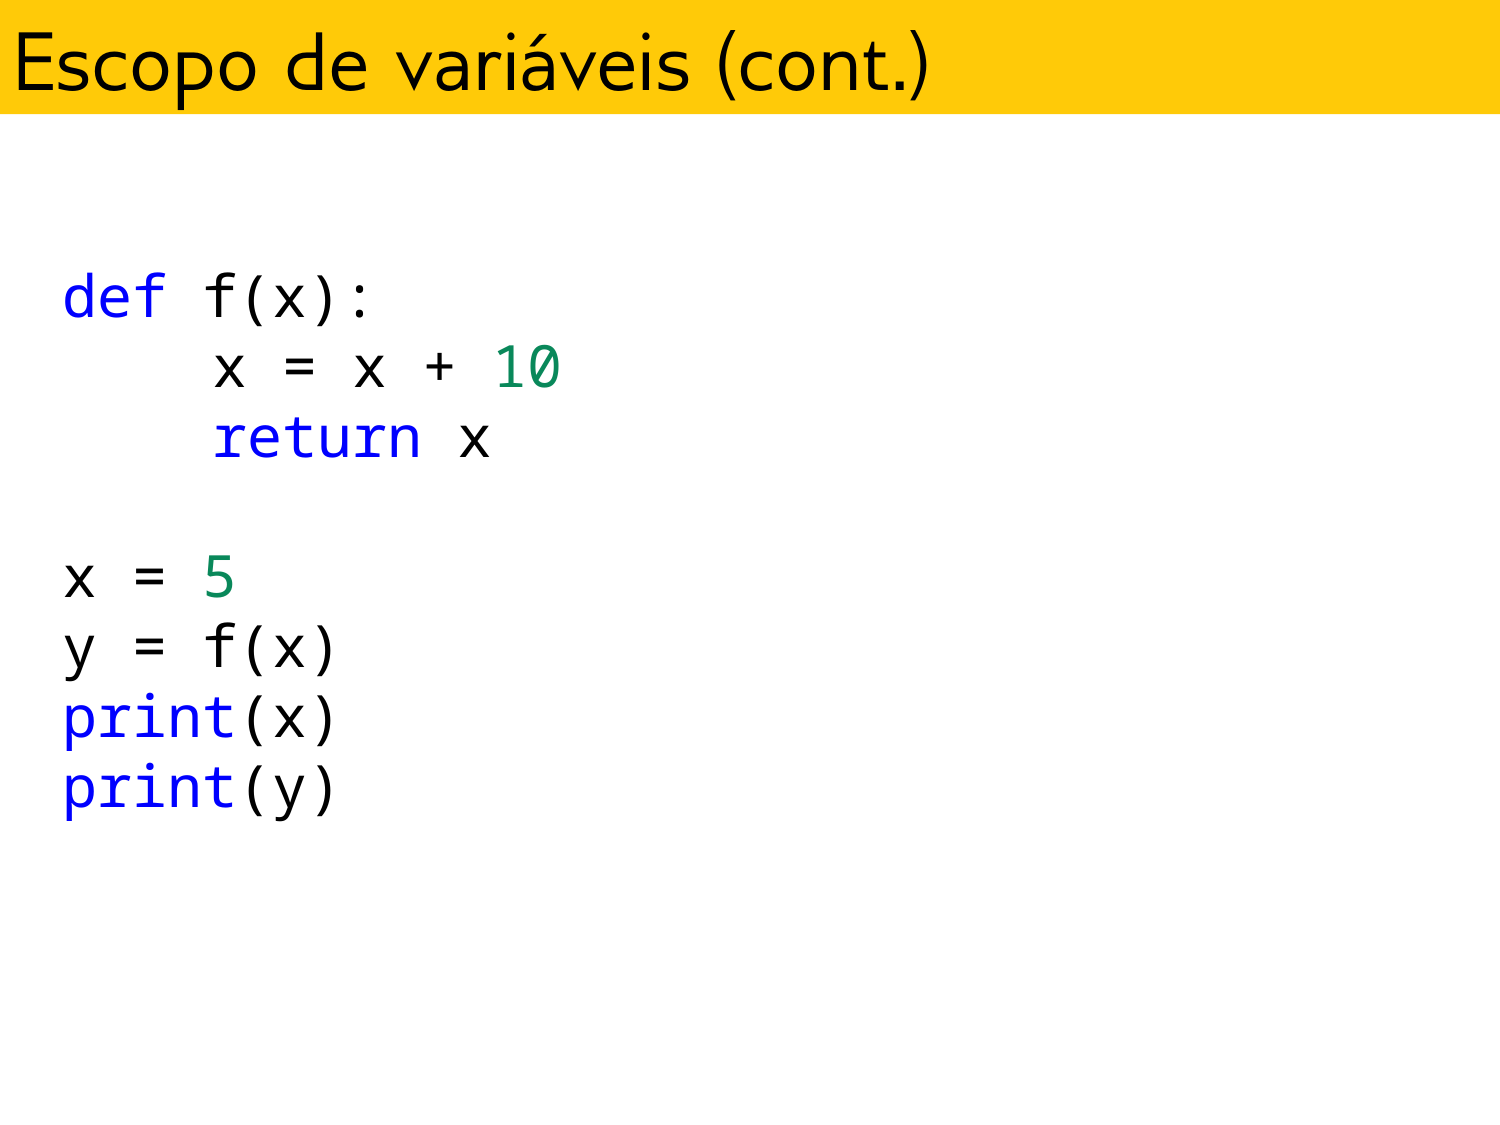

Escopo de variáveis (cont.)
def f(x):
	x = x + 10
	return x
x = 5
y = f(x)
print(x)
print(y)